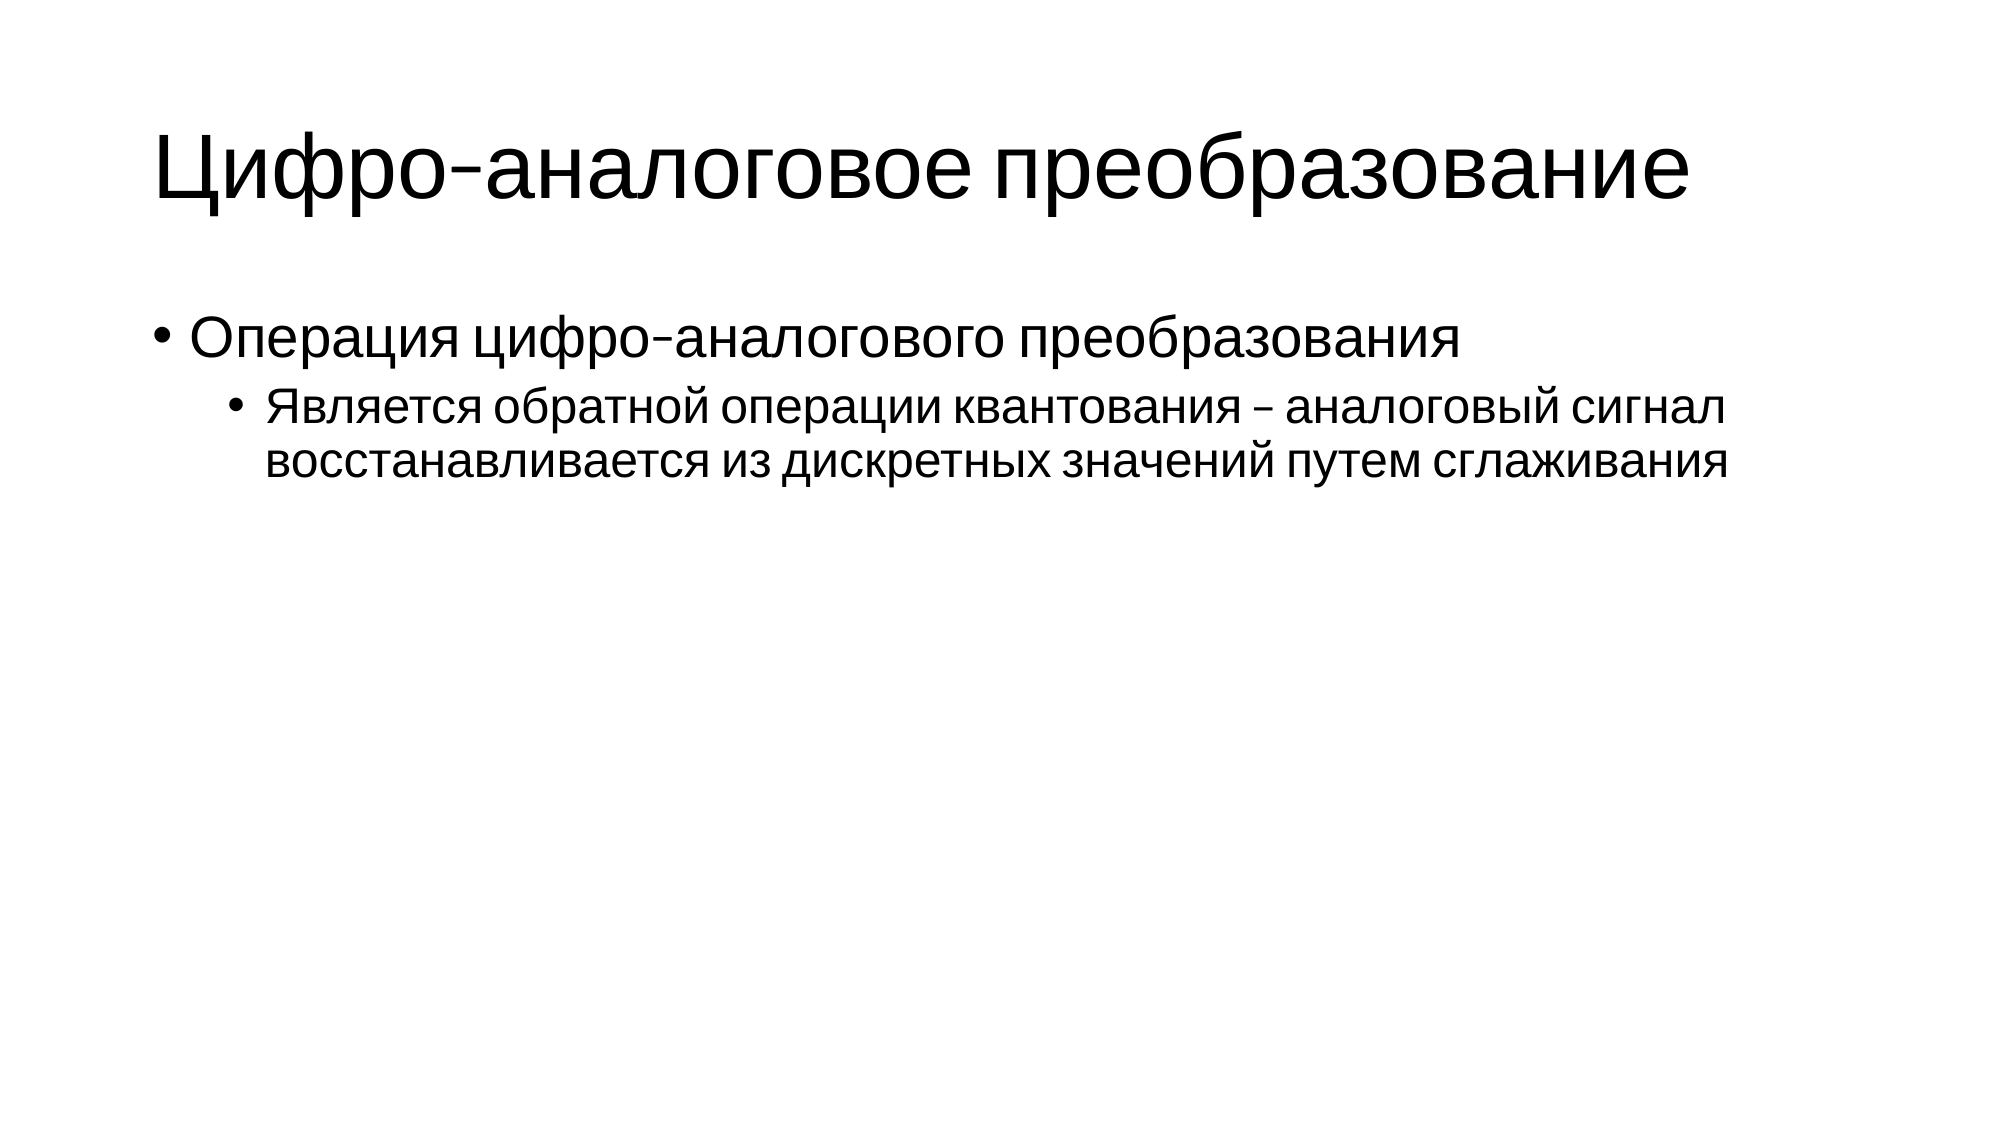

# Цифро-аналоговое преобразование
Операция цифро-аналогового преобразования
Является обратной операции квантования – аналоговый сигнал восстанавливается из дискретных значений путем сглаживания